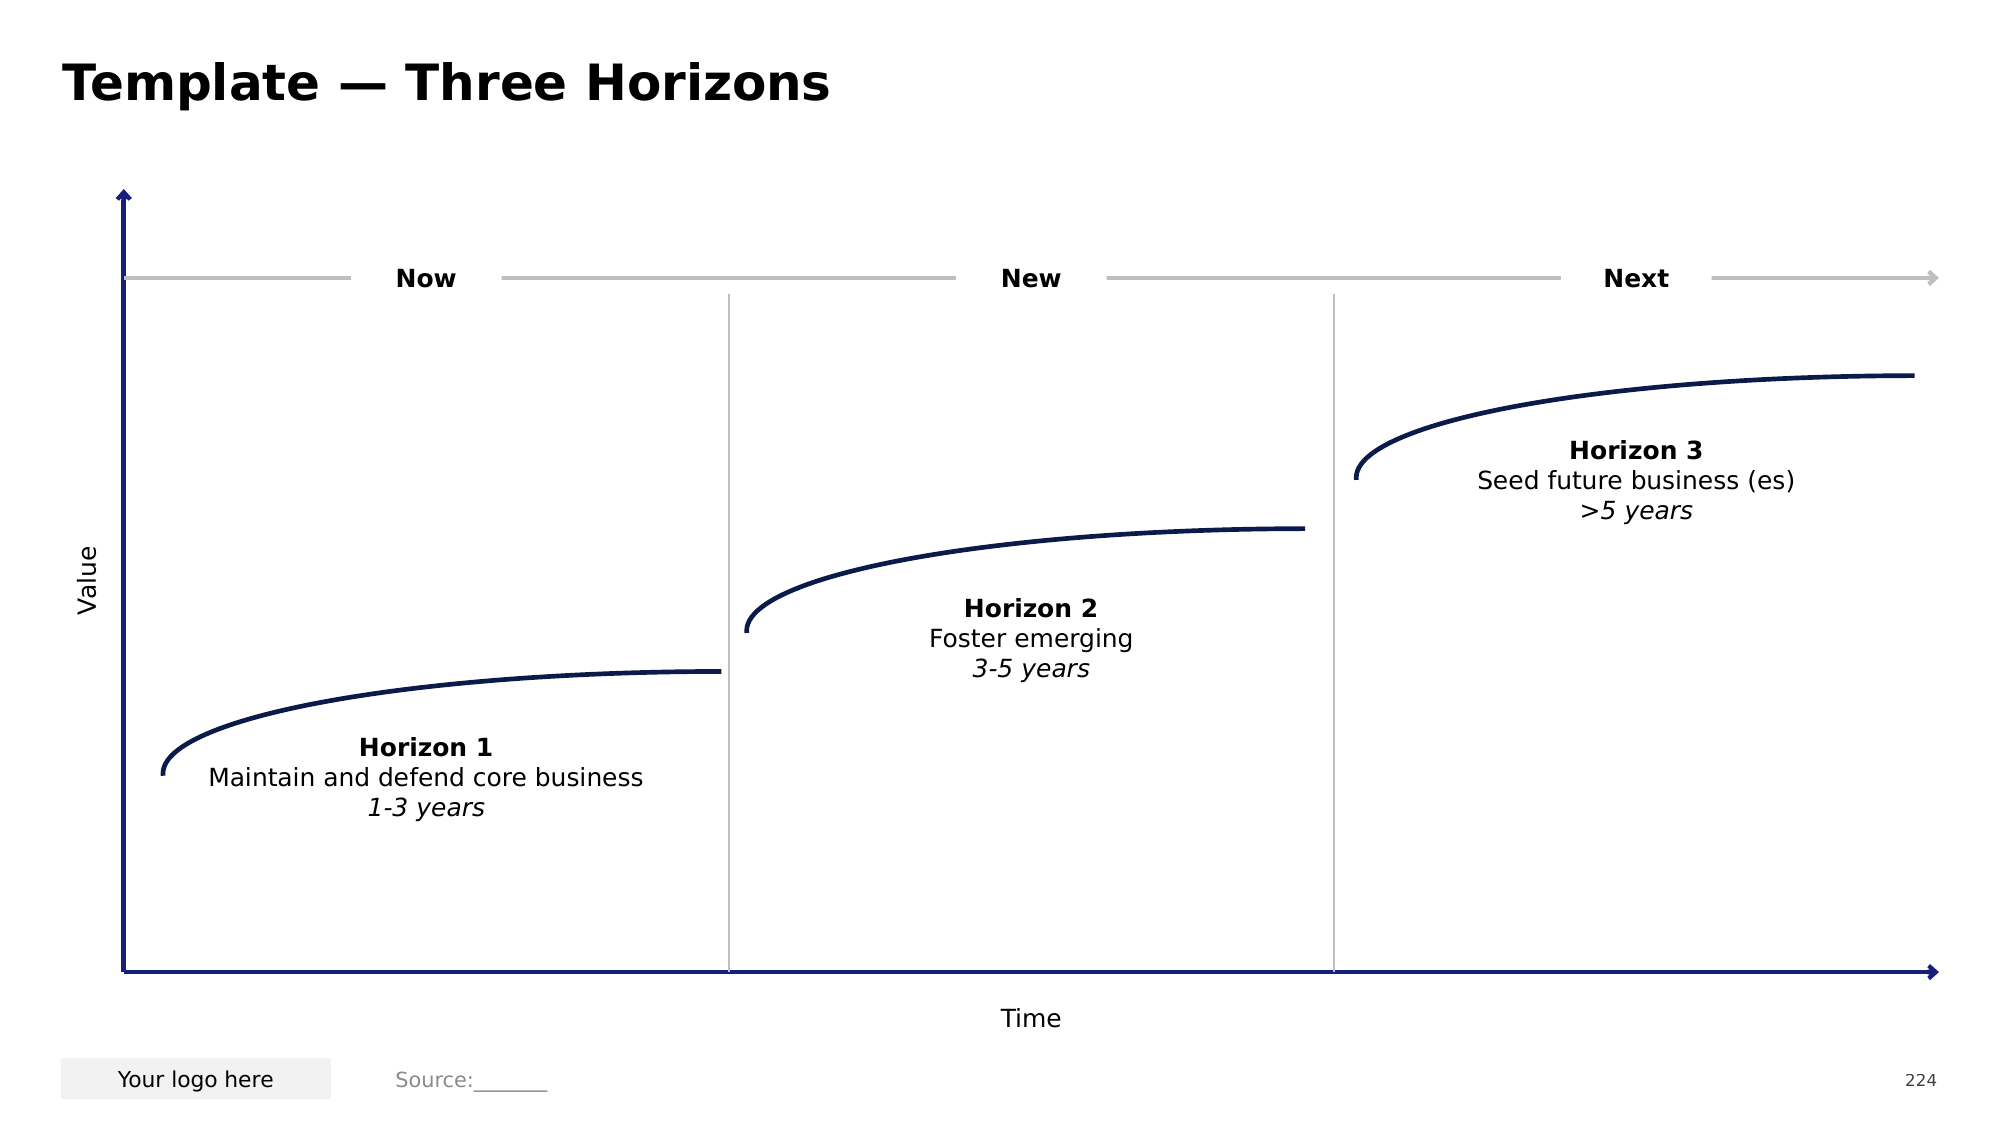

# Template — Three Horizons
Now
New
Next

Horizon 3
Seed future business (es)
>5 years

Value
Horizon 2
Foster emerging
3-5 years

Horizon 1
Maintain and defend core business
1-3 years
Time
Source:_______